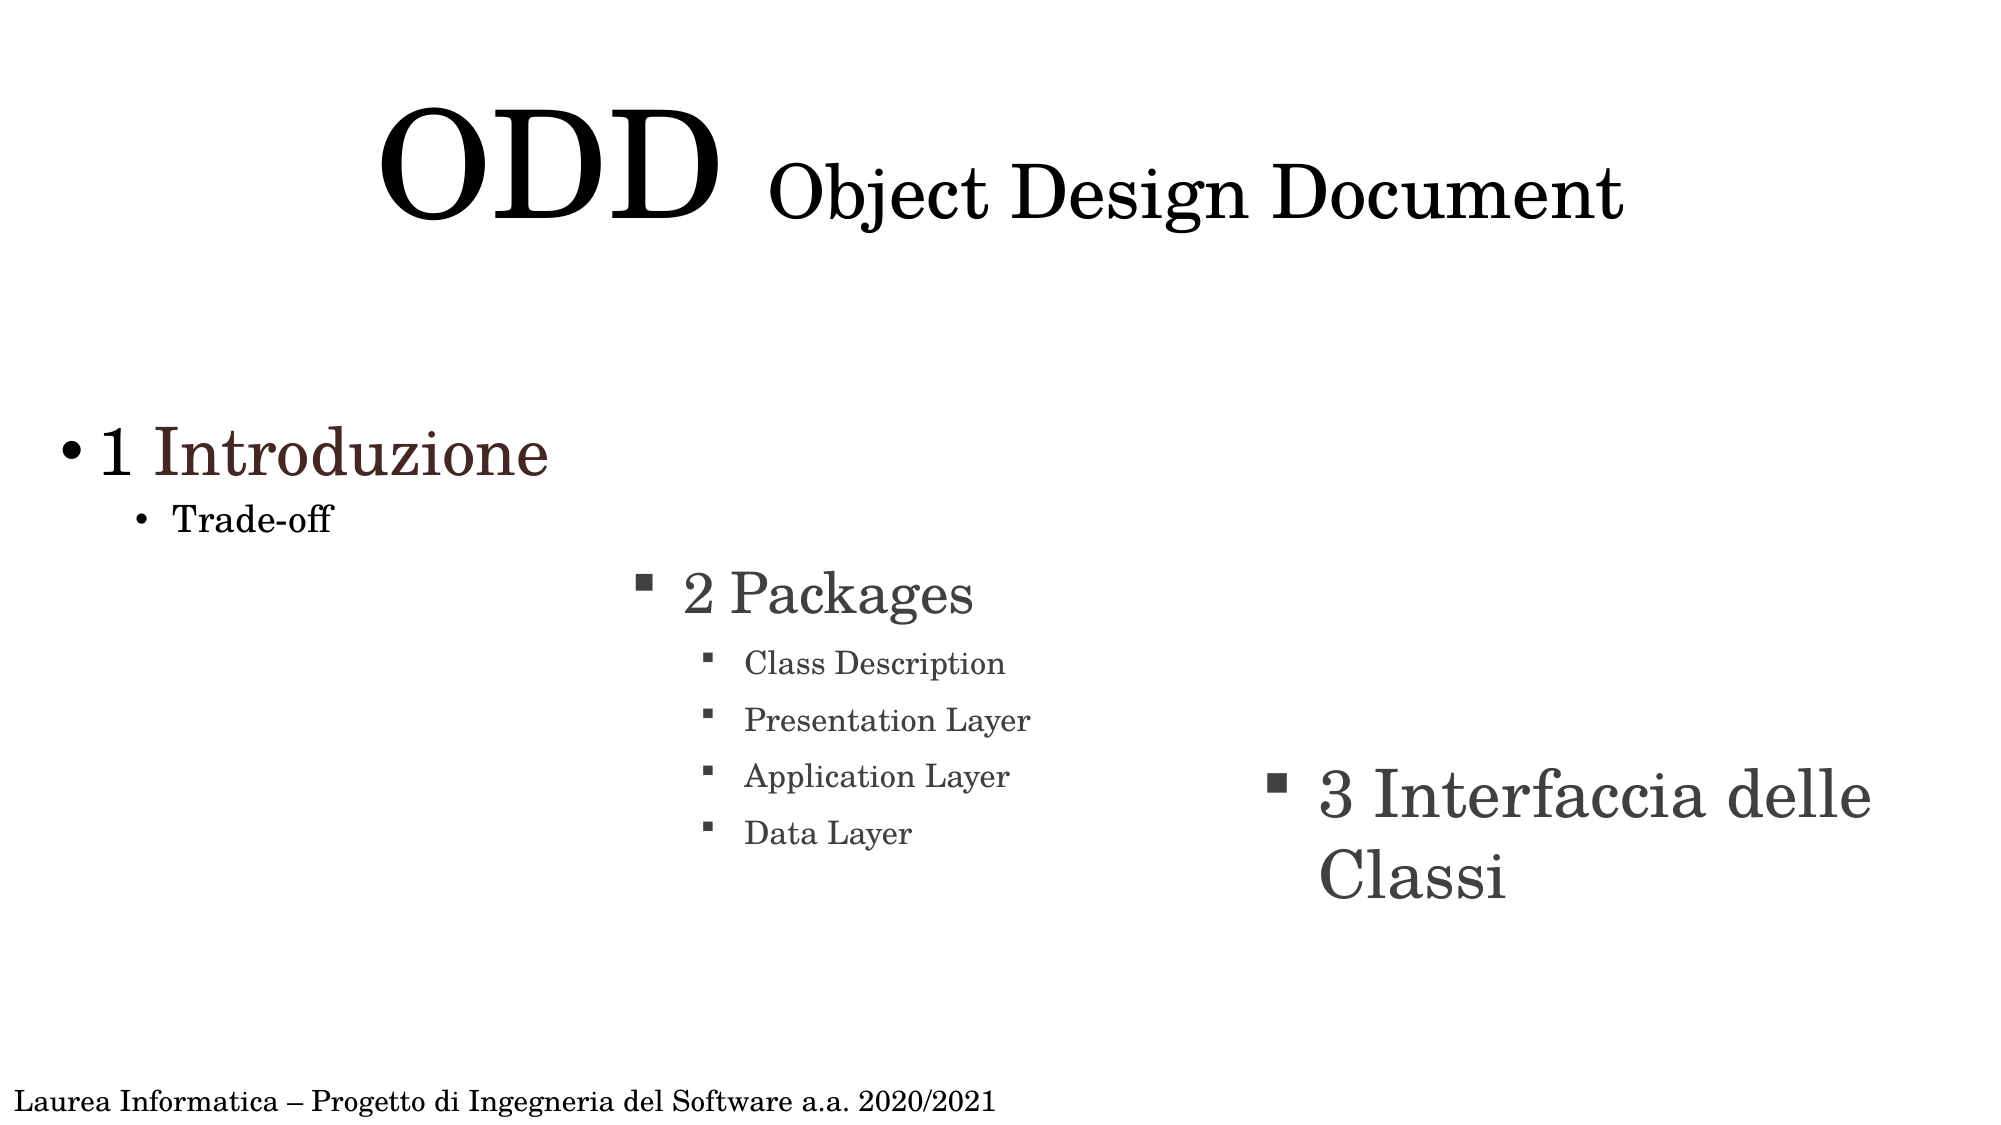

# ODD Object Design Document
1 Introduzione
Trade-off
2 Packages
Class Description
Presentation Layer
Application Layer
Data Layer
3 Interfaccia delle Classi

Laurea Informatica – Progetto di Ingegneria del Software a.a. 2020/2021